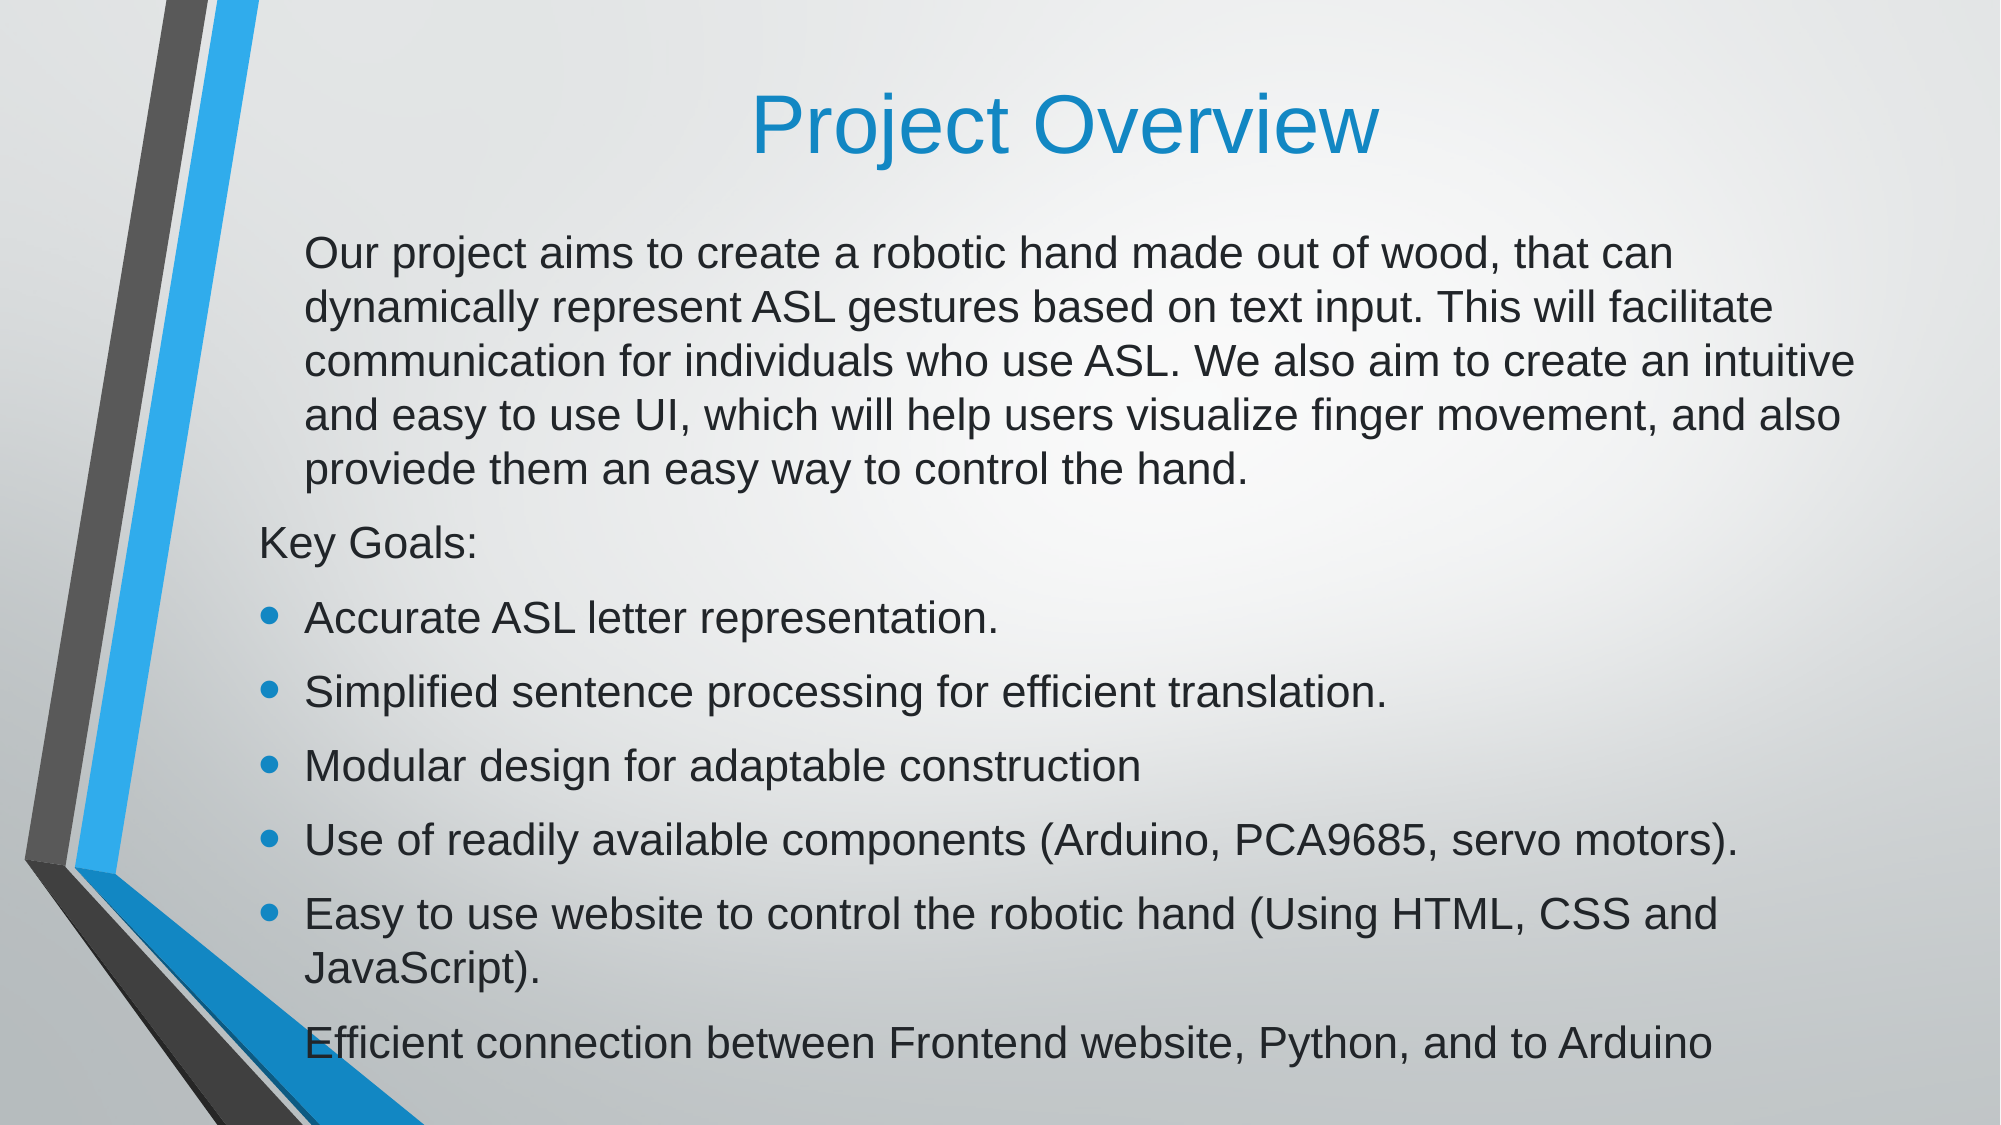

# Project Overview
	Our project aims to create a robotic hand made out of wood, that can dynamically represent ASL gestures based on text input. This will facilitate communication for individuals who use ASL. We also aim to create an intuitive and easy to use UI, which will help users visualize finger movement, and also proviede them an easy way to control the hand.
Key Goals:
Accurate ASL letter representation.
Simplified sentence processing for efficient translation.
Modular design for adaptable construction
Use of readily available components (Arduino, PCA9685, servo motors).
Easy to use website to control the robotic hand (Using HTML, CSS and JavaScript).
Efficient connection between Frontend website, Python, and to Arduino